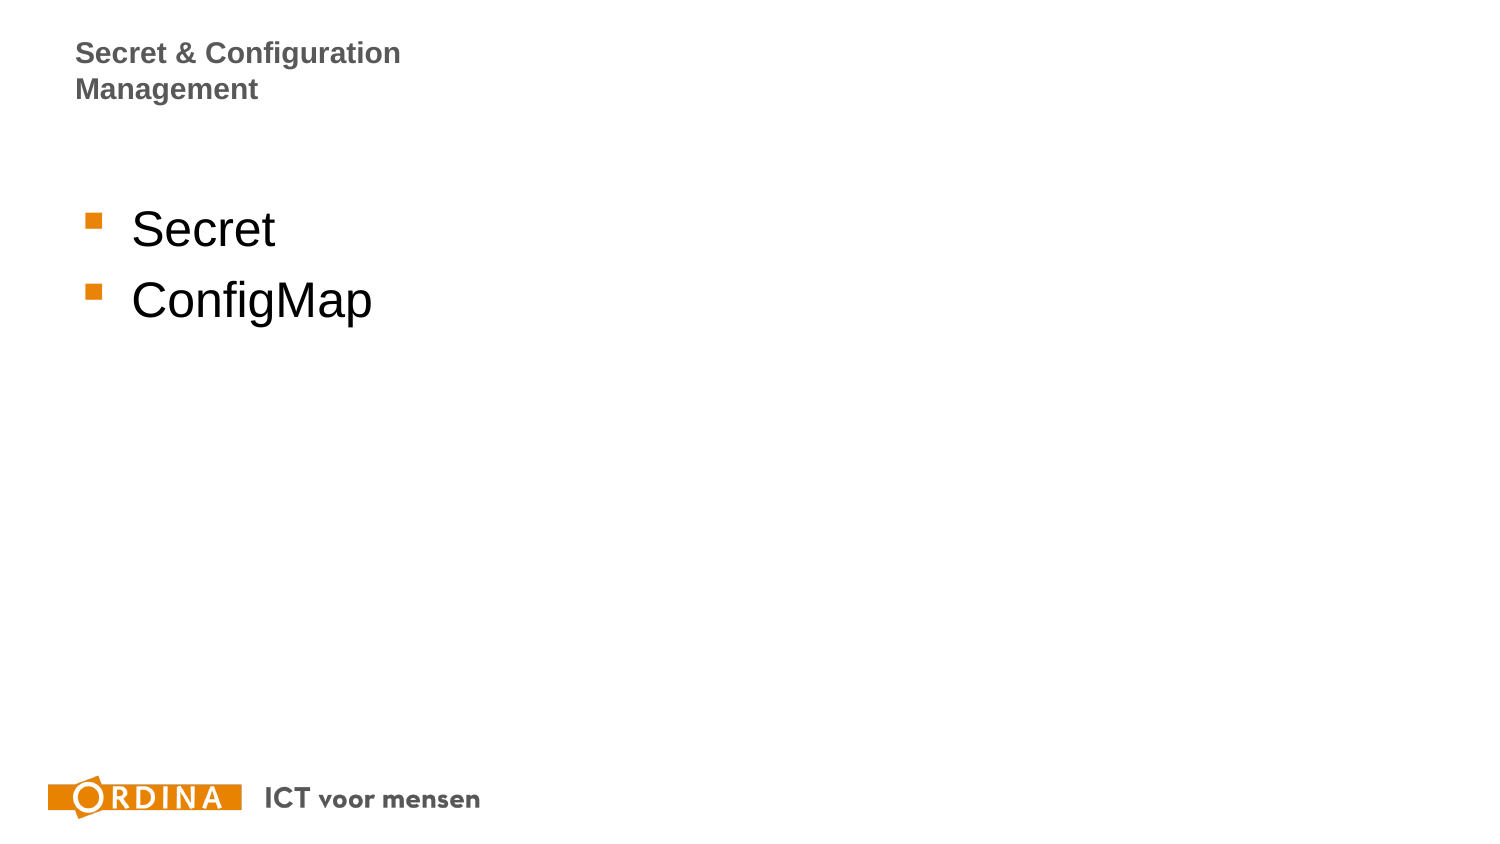

# Secret & Configuration Management
Secret
ConfigMap
60